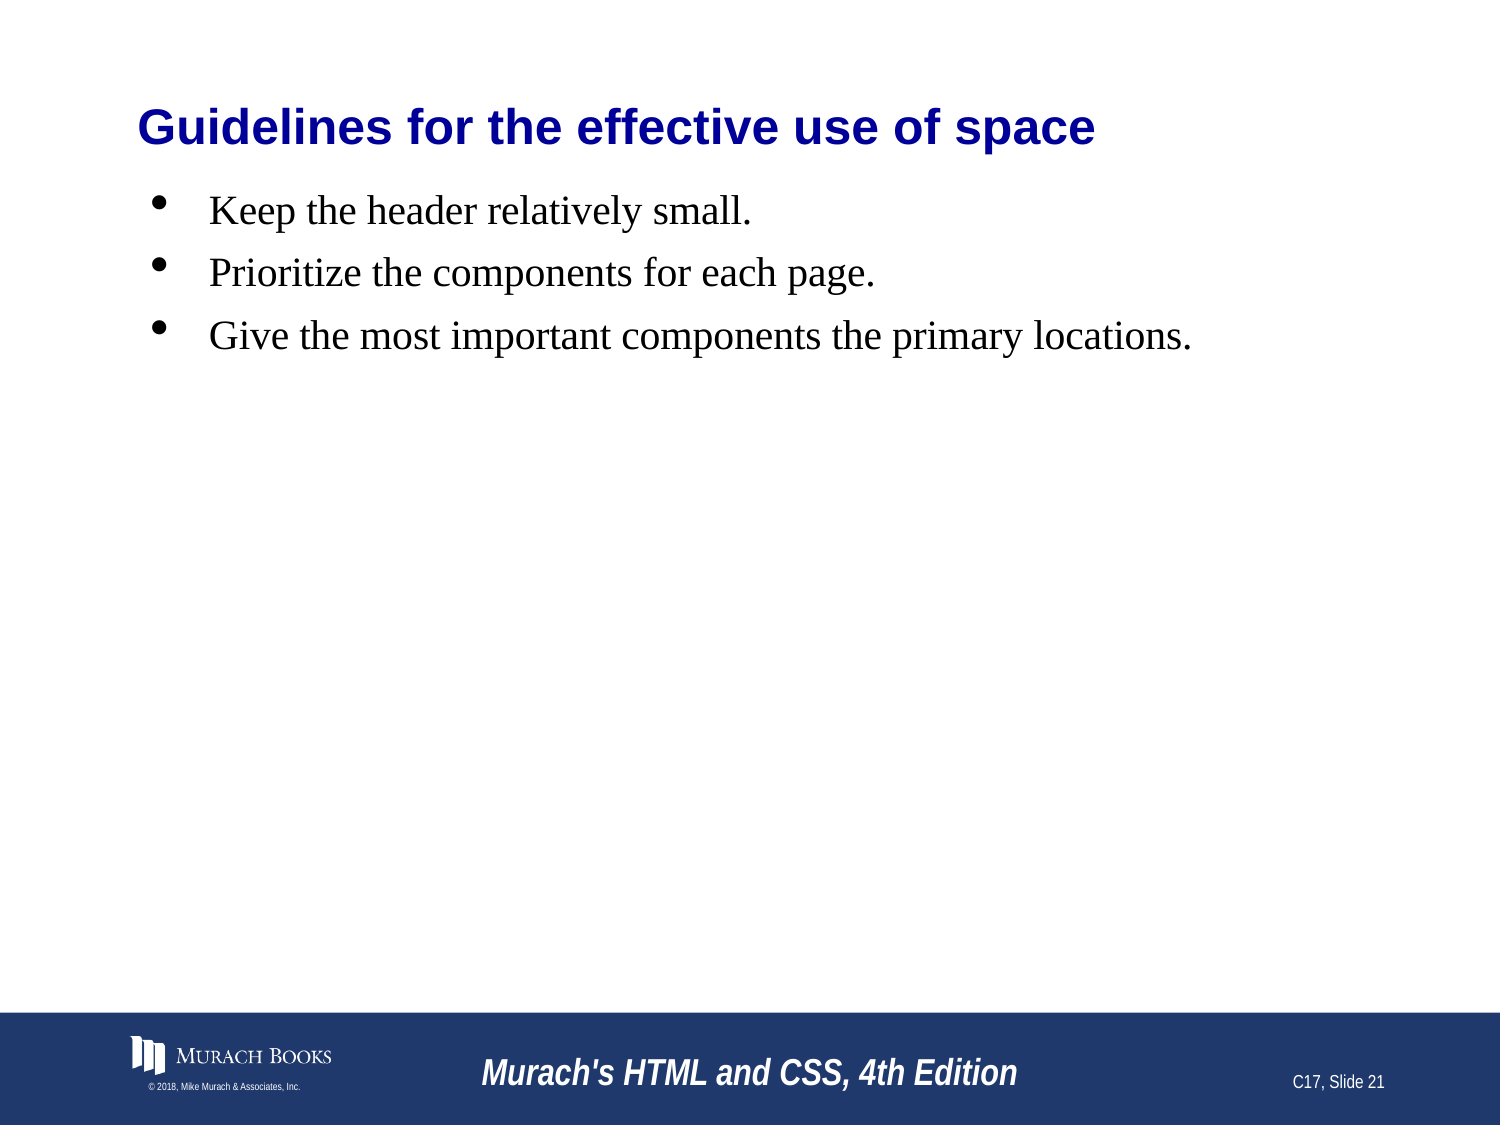

# Guidelines for the effective use of space
Keep the header relatively small.
Prioritize the components for each page.
Give the most important components the primary locations.

© 2018, Mike Murach & Associates, Inc.
Murach's HTML and CSS, 4th Edition

C17, Slide 21